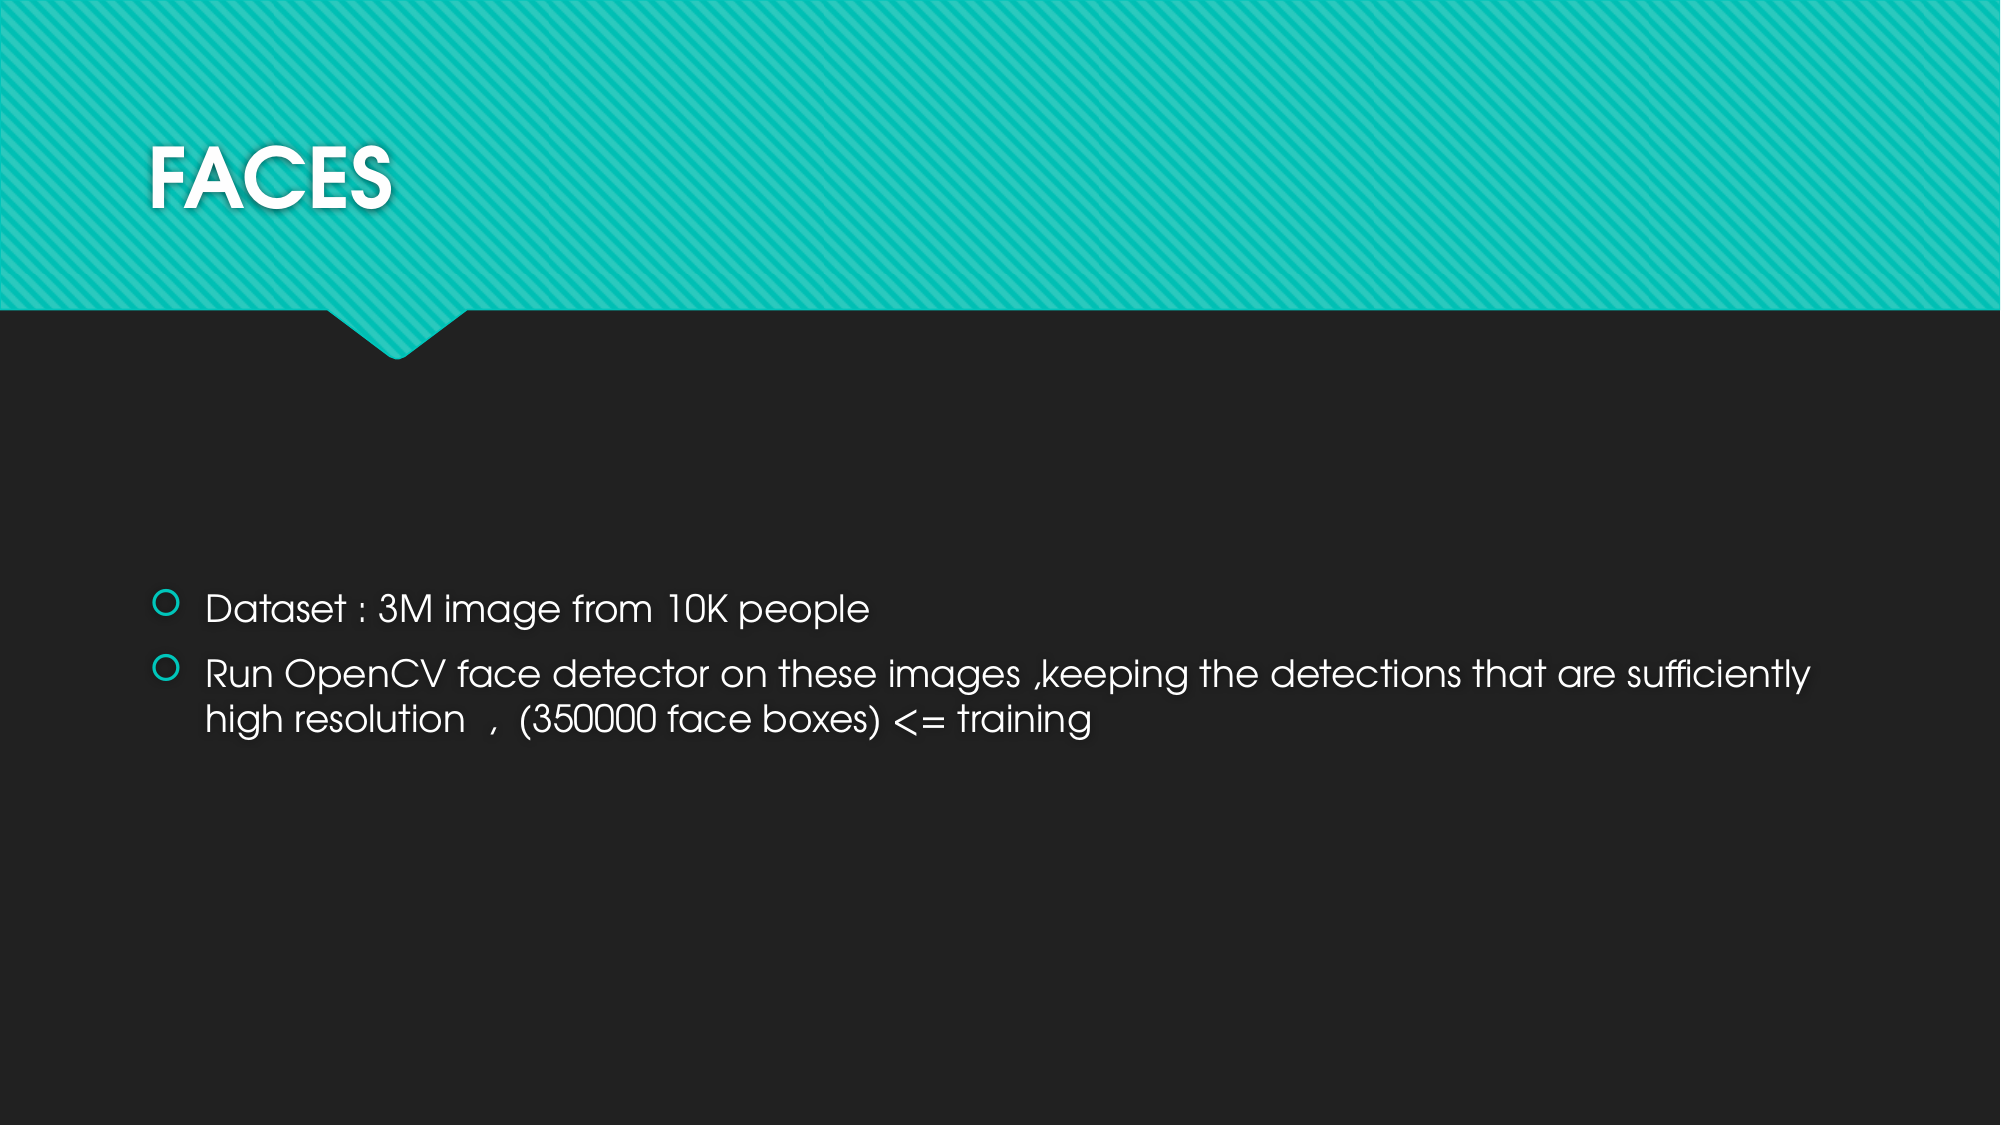

# FACES
Dataset : 3M image from 10K people
Run OpenCV face detector on these images ,keeping the detections that are sufficiently high resolution  ,  (350000 face boxes) <= training